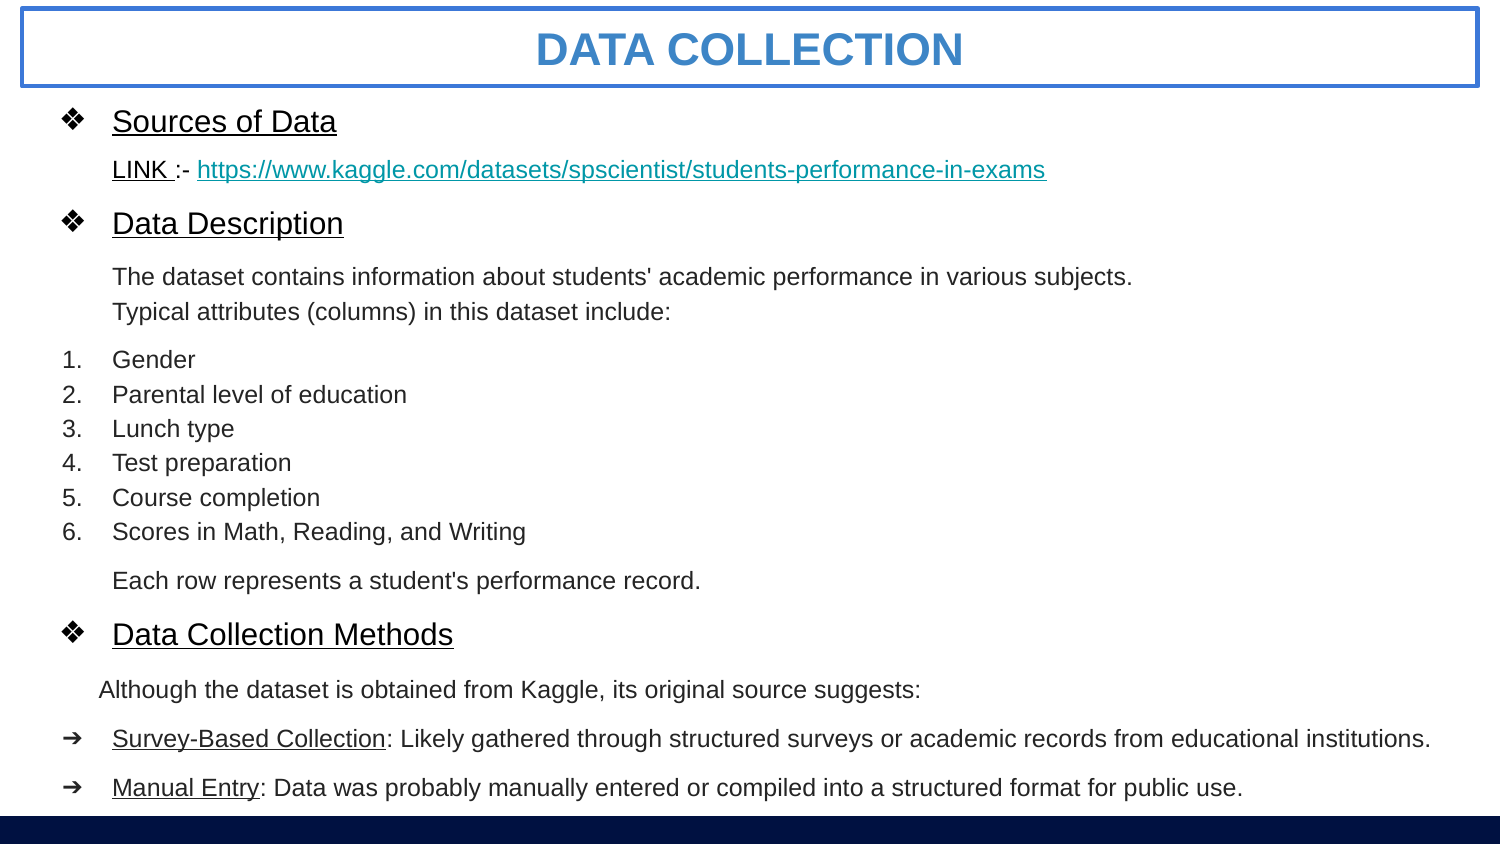

DATA COLLECTION
Sources of Data

LINK :- https://www.kaggle.com/datasets/spscientist/students-performance-in-exams

Data Description

The dataset contains information about students' academic performance in various subjects.
Typical attributes (columns) in this dataset include:

Gender
Parental level of education
Lunch type
Test preparation
Course completion
Scores in Math, Reading, and Writing

Each row represents a student's performance record.

Data Collection Methods

Although the dataset is obtained from Kaggle, its original source suggests:

Survey-Based Collection: Likely gathered through structured surveys or academic records from educational institutions.

Manual Entry: Data was probably manually entered or compiled into a structured format for public use.